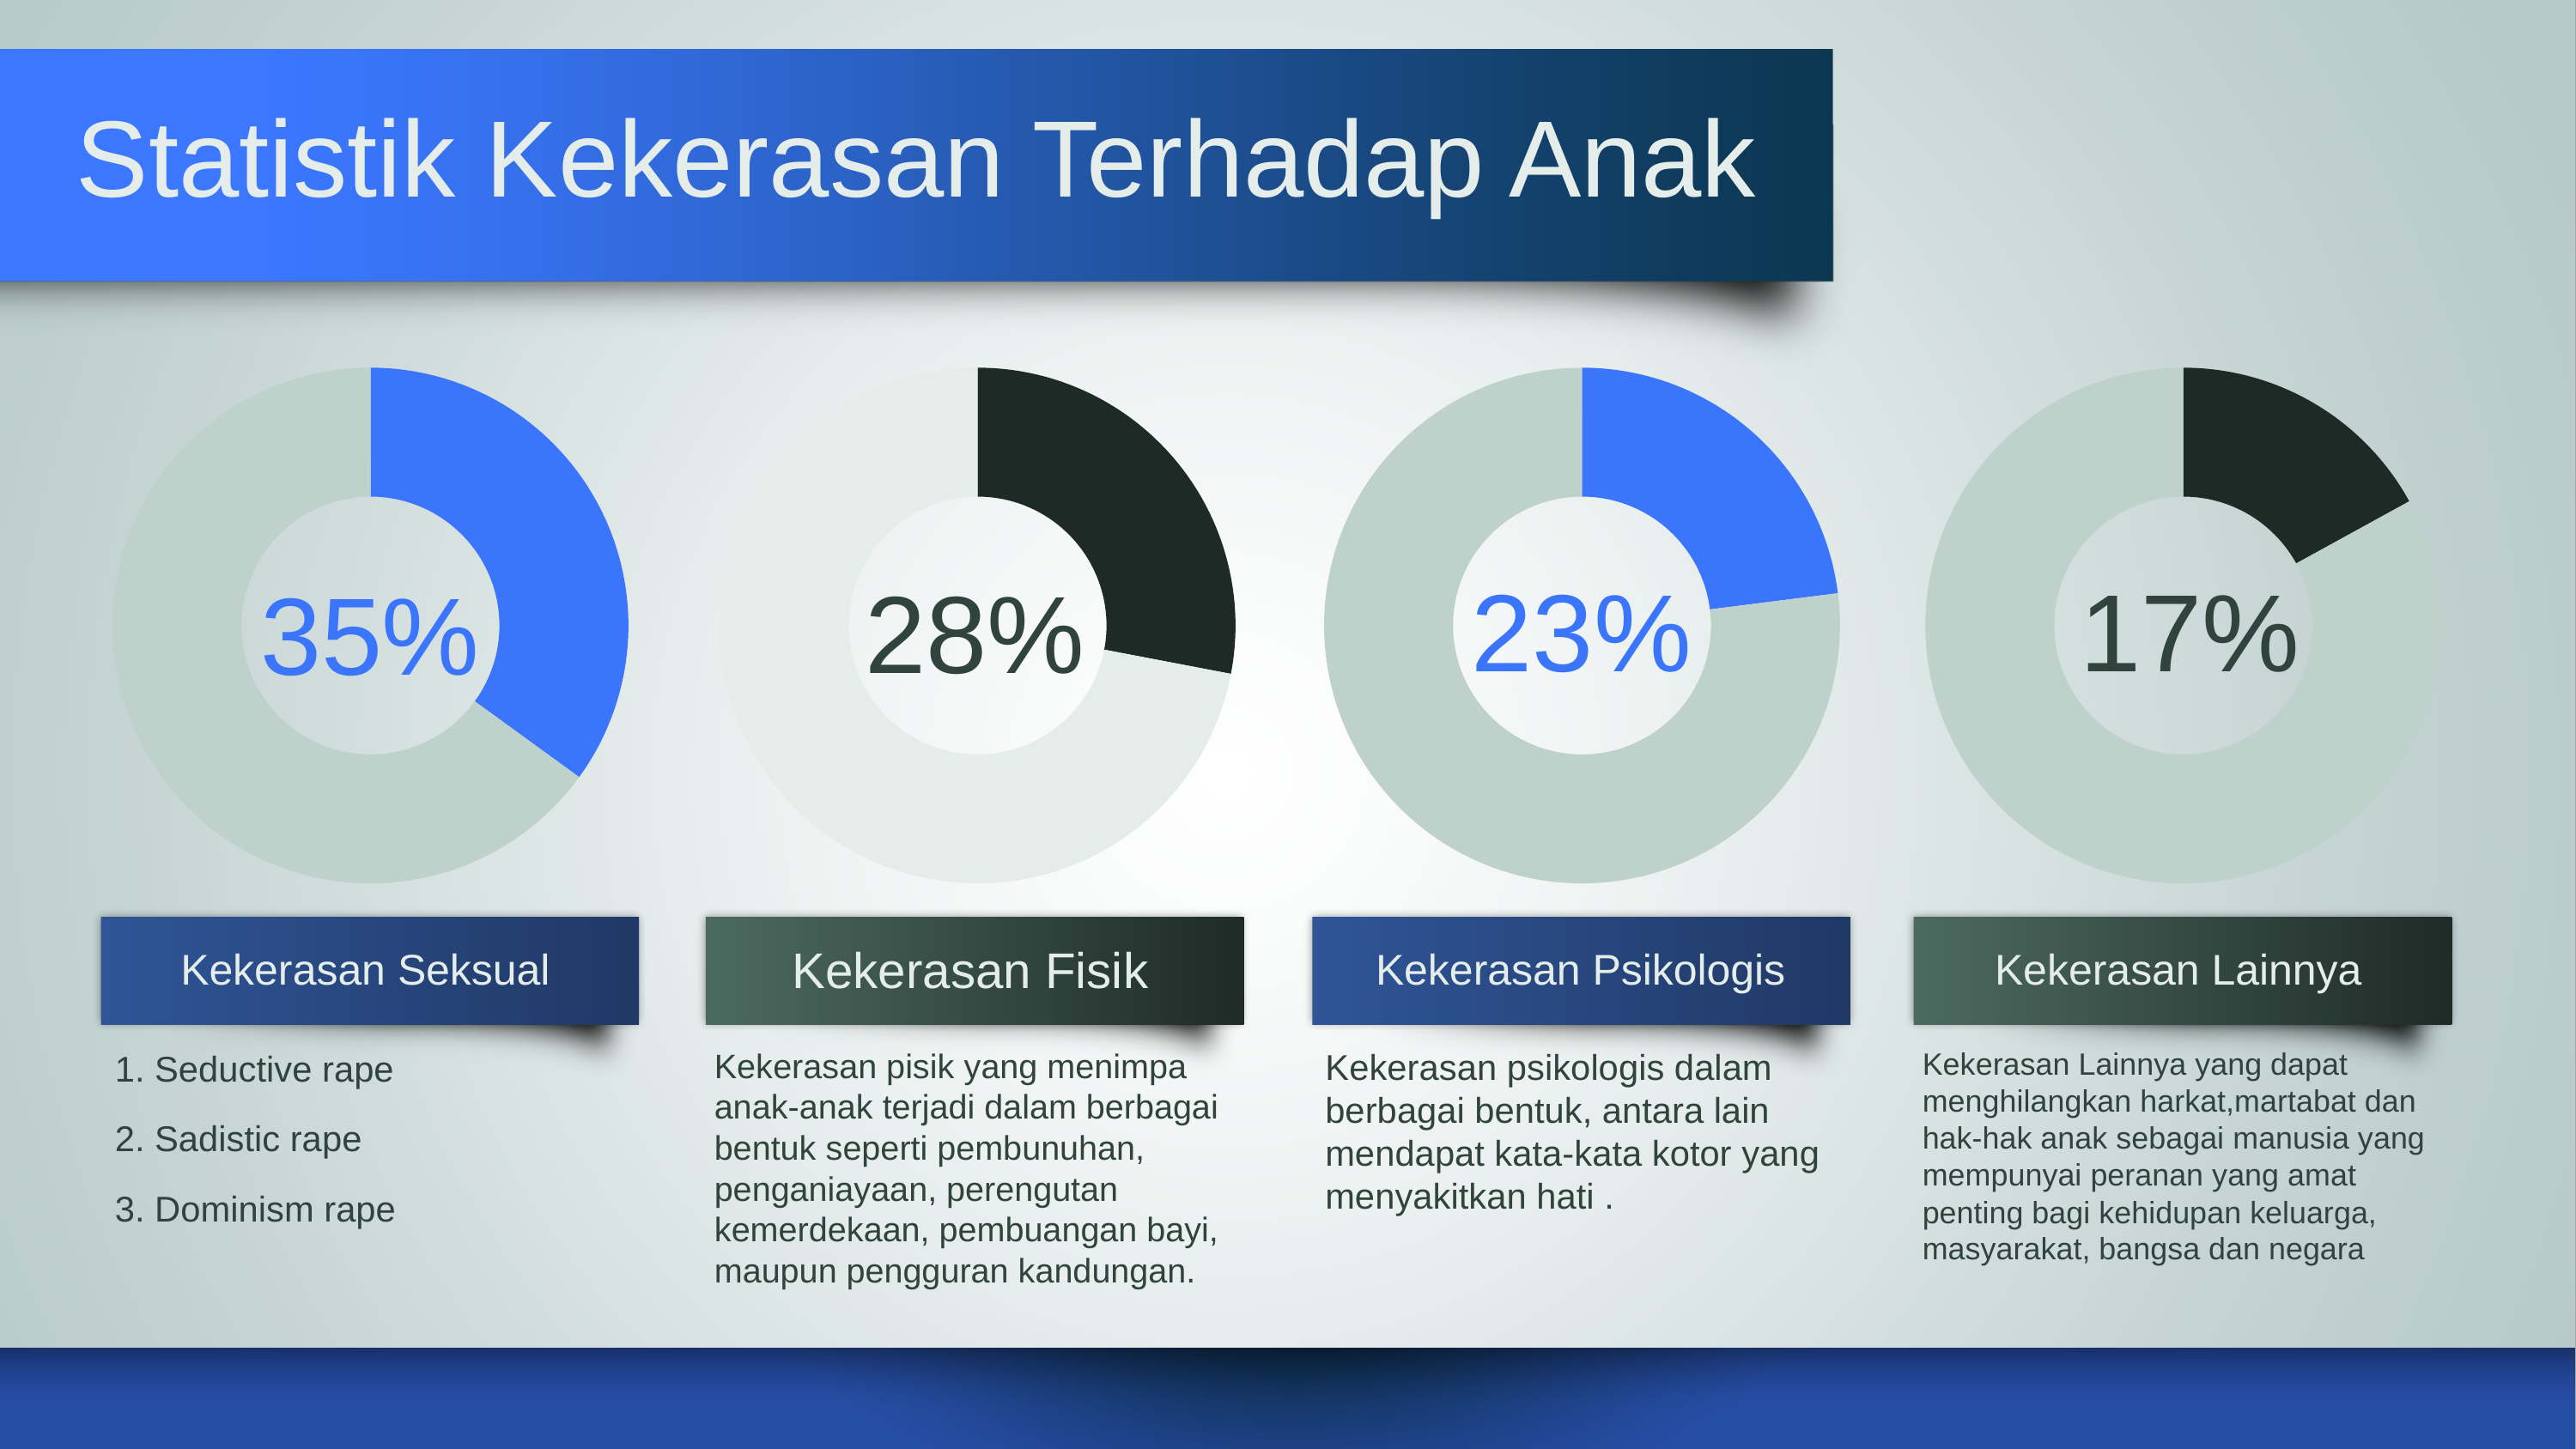

# Statistik Kekerasan Terhadap Anak

### Chart

| Category | Per |
|---|---|
| Positive | 0.35 |
| Negative | 0.65 |

### Chart

| Category | Per |
|---|---|
| Positive | 0.28 |
| Negative | 0.72 |

### Chart

| Category | Per |
|---|---|
| Positive | 0.23 |
| Negative | 0.77 |

### Chart

| Category | Per |
|---|---|
| Positive | 0.17 |
| Negative | 0.83 |
23%
17%
28%
35%
Kekerasan Seksual
Kekerasan Fisik
Kekerasan Psikologis
Kekerasan Lainnya
Kekerasan pisik yang menimpa anak-anak terjadi dalam berbagai bentuk seperti pembunuhan, penganiayaan, perengutan kemerdekaan, pembuangan bayi, maupun pengguran kandungan.
Kekerasan psikologis dalam berbagai bentuk, antara lain mendapat kata-kata kotor yang menyakitkan hati .
Kekerasan Lainnya yang dapat menghilangkan harkat,martabat dan hak-hak anak sebagai manusia yang mempunyai peranan yang amat penting bagi kehidupan keluarga, masyarakat, bangsa dan negara
1. Seductive rape
2. Sadistic rape
3. Dominism rape
KELOMPOK 2 Pelanggaran HAM Kekerasan Terhadap Anak(Pendidikan Pancasila)